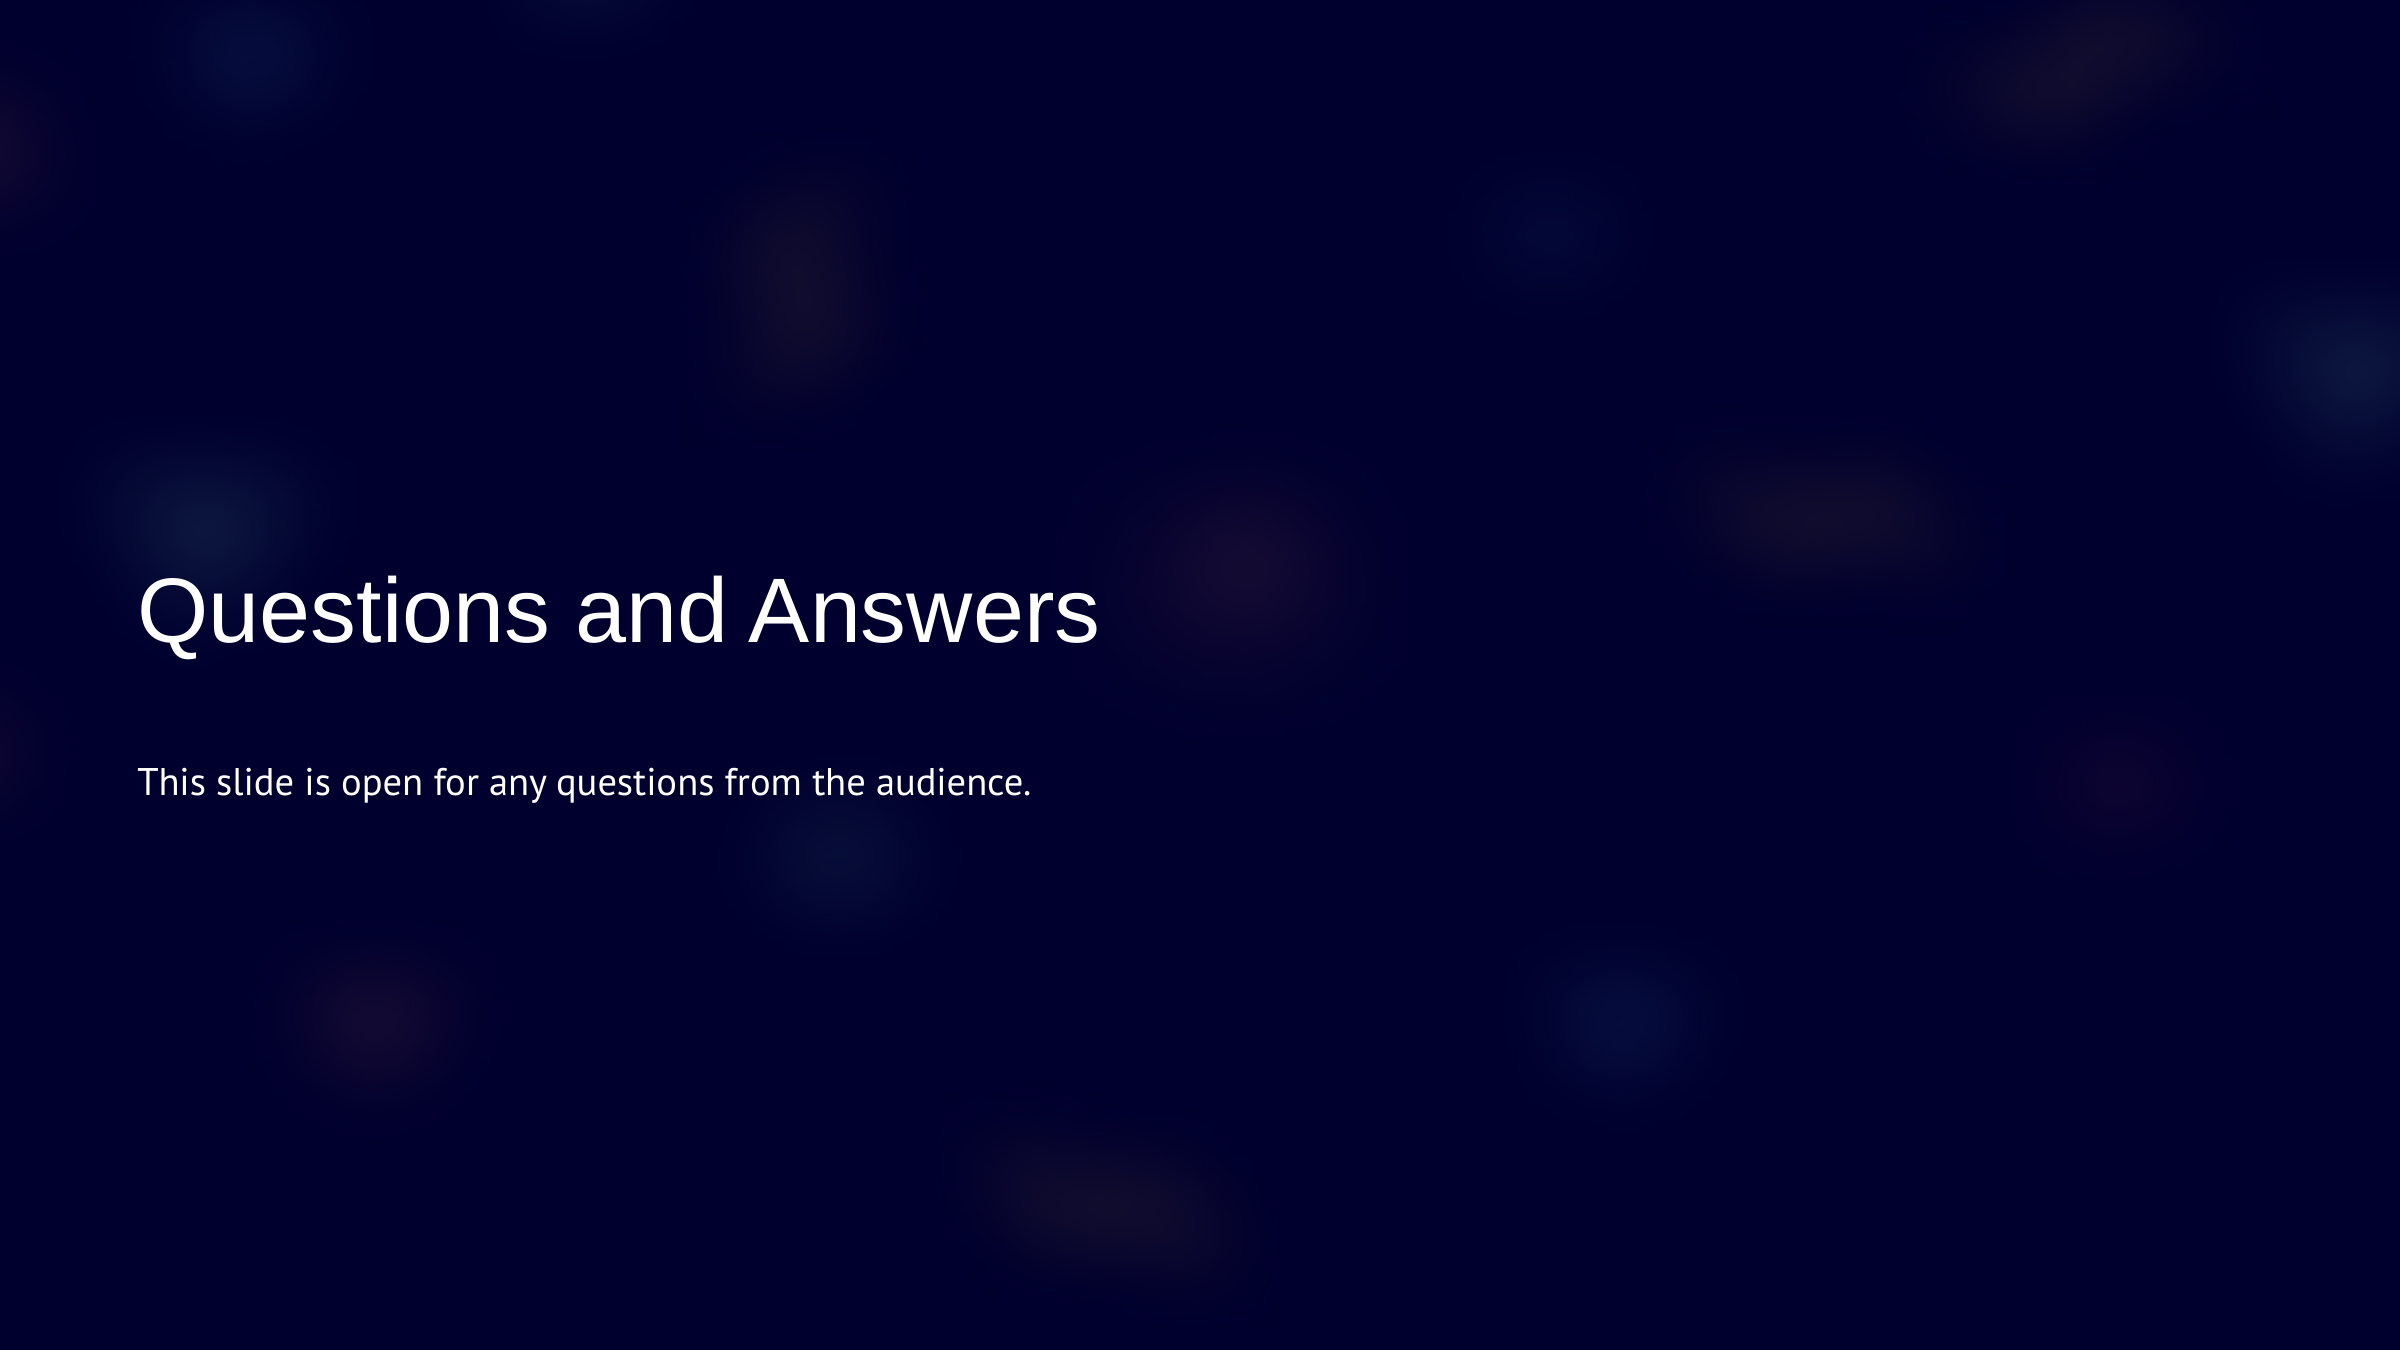

Questions and Answers
This slide is open for any questions from the audience.